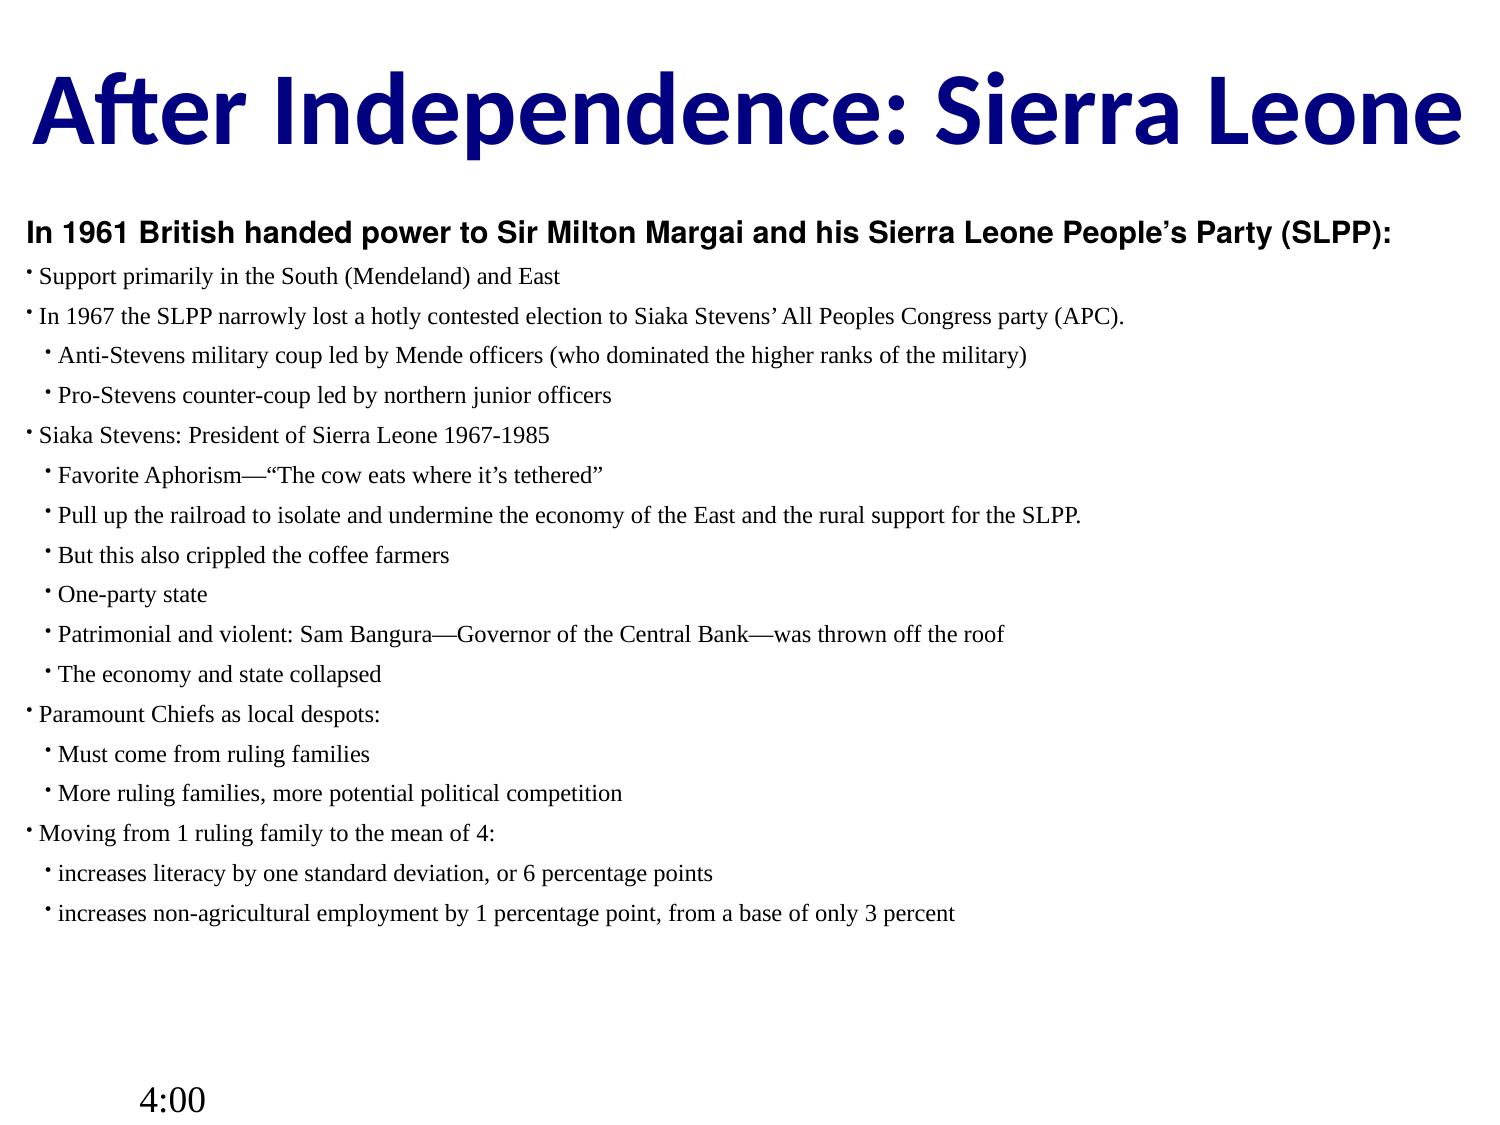

# After Independence: Sierra Leone
In 1961 British handed power to Sir Milton Margai and his Sierra Leone People’s Party (SLPP):
Support primarily in the South (Mendeland) and East
In 1967 the SLPP narrowly lost a hotly contested election to Siaka Stevens’ All Peoples Congress party (APC).
Anti-Stevens military coup led by Mende officers (who dominated the higher ranks of the military)
Pro-Stevens counter-coup led by northern junior officers
Siaka Stevens: President of Sierra Leone 1967-1985
Favorite Aphorism—“The cow eats where it’s tethered”
Pull up the railroad to isolate and undermine the economy of the East and the rural support for the SLPP.
But this also crippled the coffee farmers
One-party state
Patrimonial and violent: Sam Bangura—Governor of the Central Bank—was thrown off the roof
The economy and state collapsed
Paramount Chiefs as local despots:
Must come from ruling families
More ruling families, more potential political competition
Moving from 1 ruling family to the mean of 4:
increases literacy by one standard deviation, or 6 percentage points
increases non-agricultural employment by 1 percentage point, from a base of only 3 percent
4:00